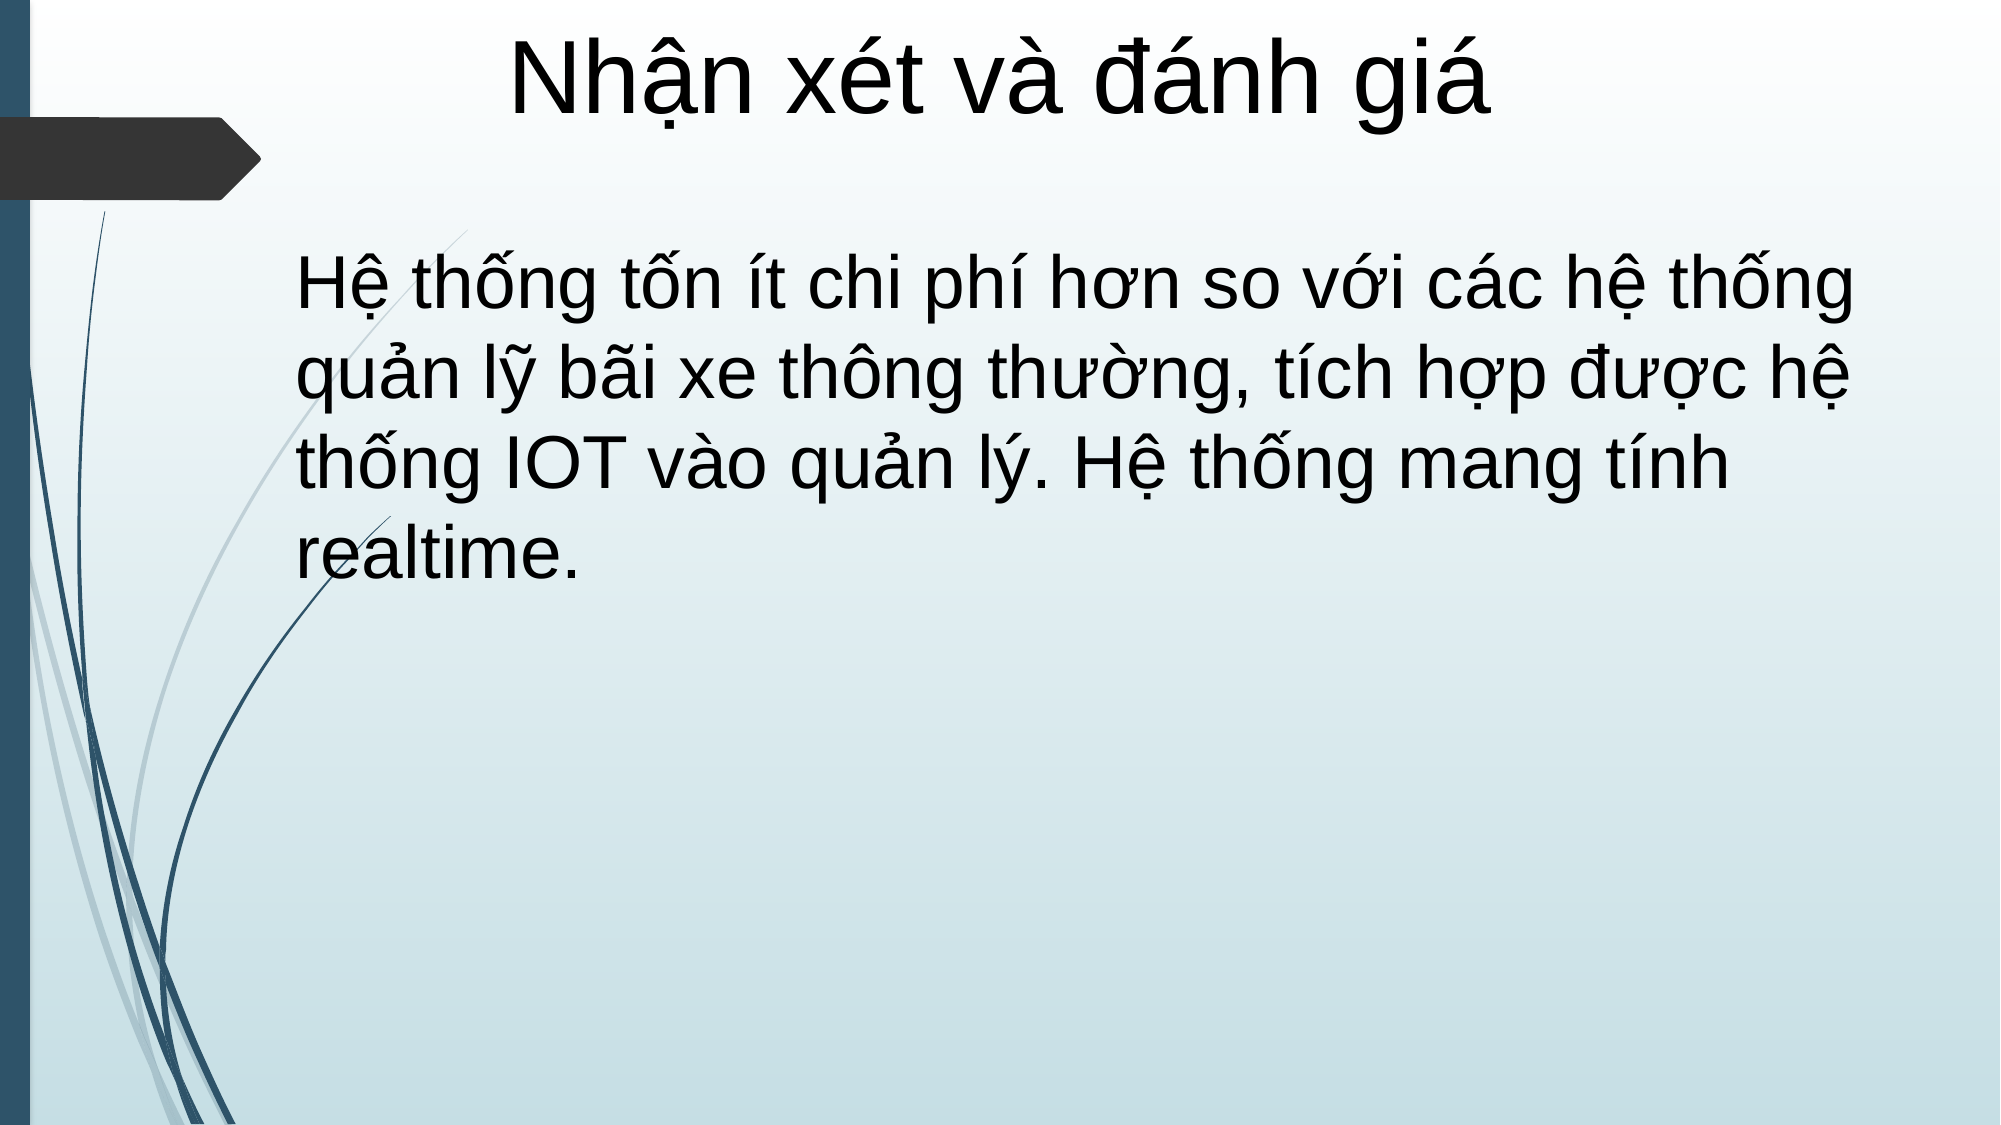

Nhận xét và đánh giá
Hệ thống tốn ít chi phí hơn so với các hệ thống quản lỹ bãi xe thông thường, tích hợp được hệ thống IOT vào quản lý. Hệ thống mang tính realtime.